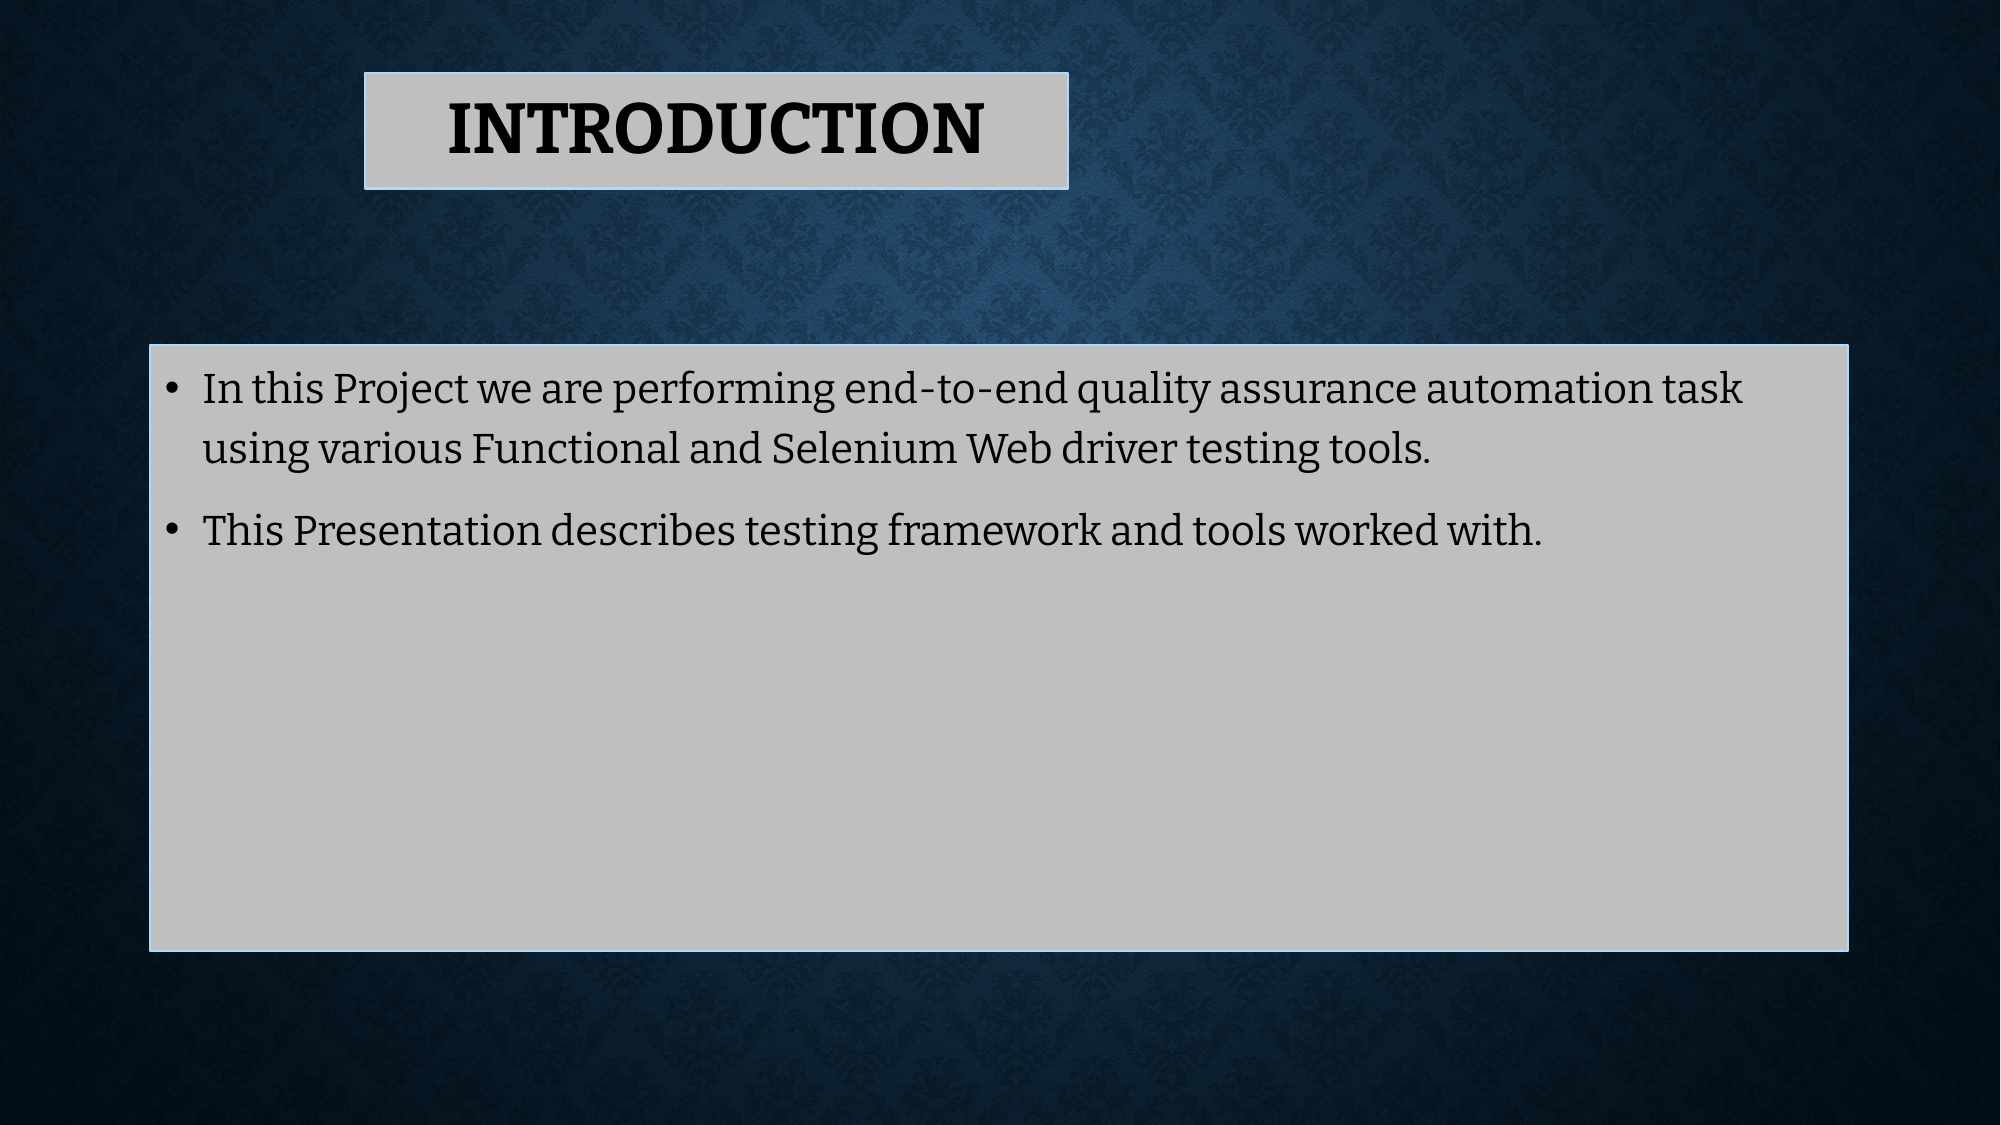

# INTRODUCTION
In this Project we are performing end-to-end quality assurance automation task using various Functional and Selenium Web driver testing tools.
This Presentation describes testing framework and tools worked with.